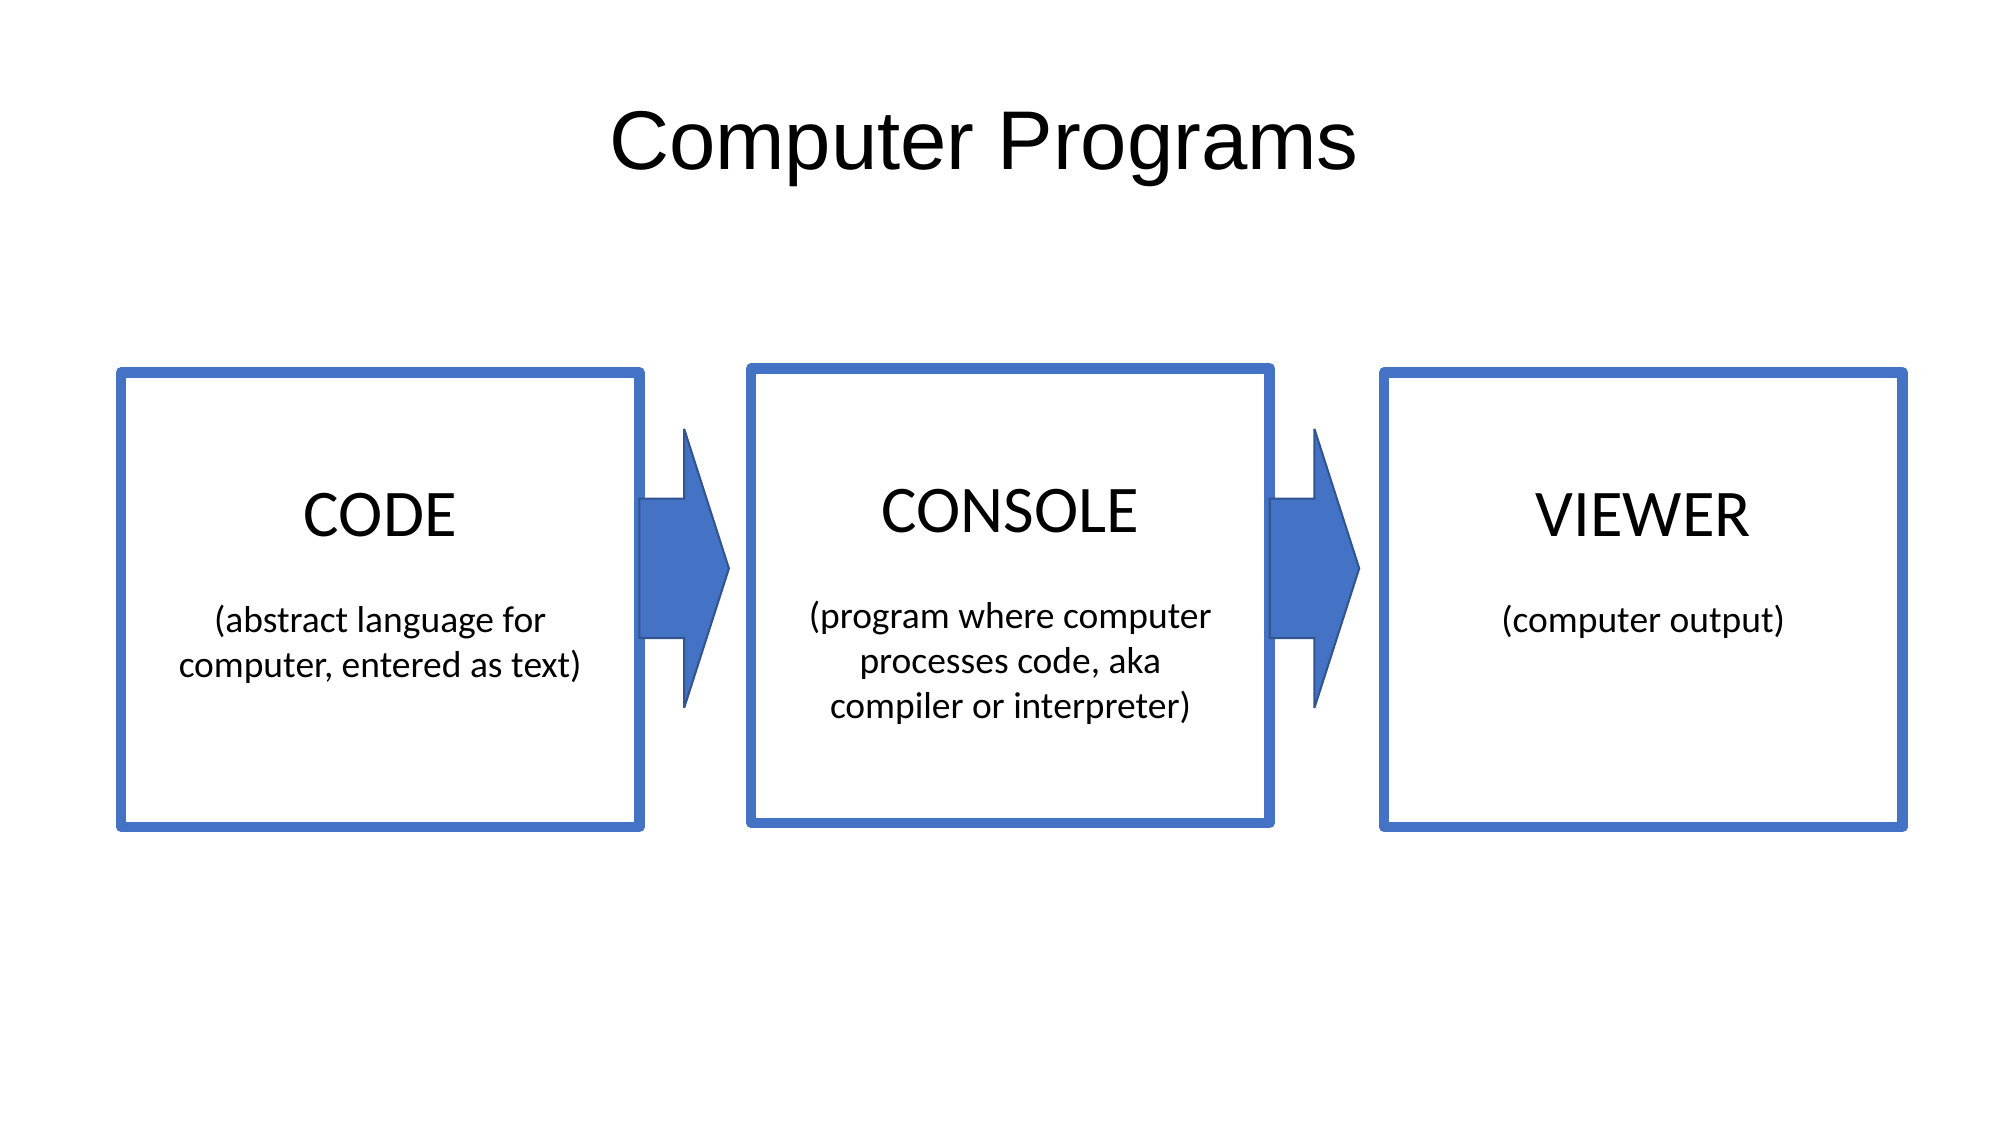

Computer Programs

CONSOLE

(program where computer processes code, aka
compiler or interpreter)

CODE

(abstract language for computer, entered as text)

VIEWER

(computer output)